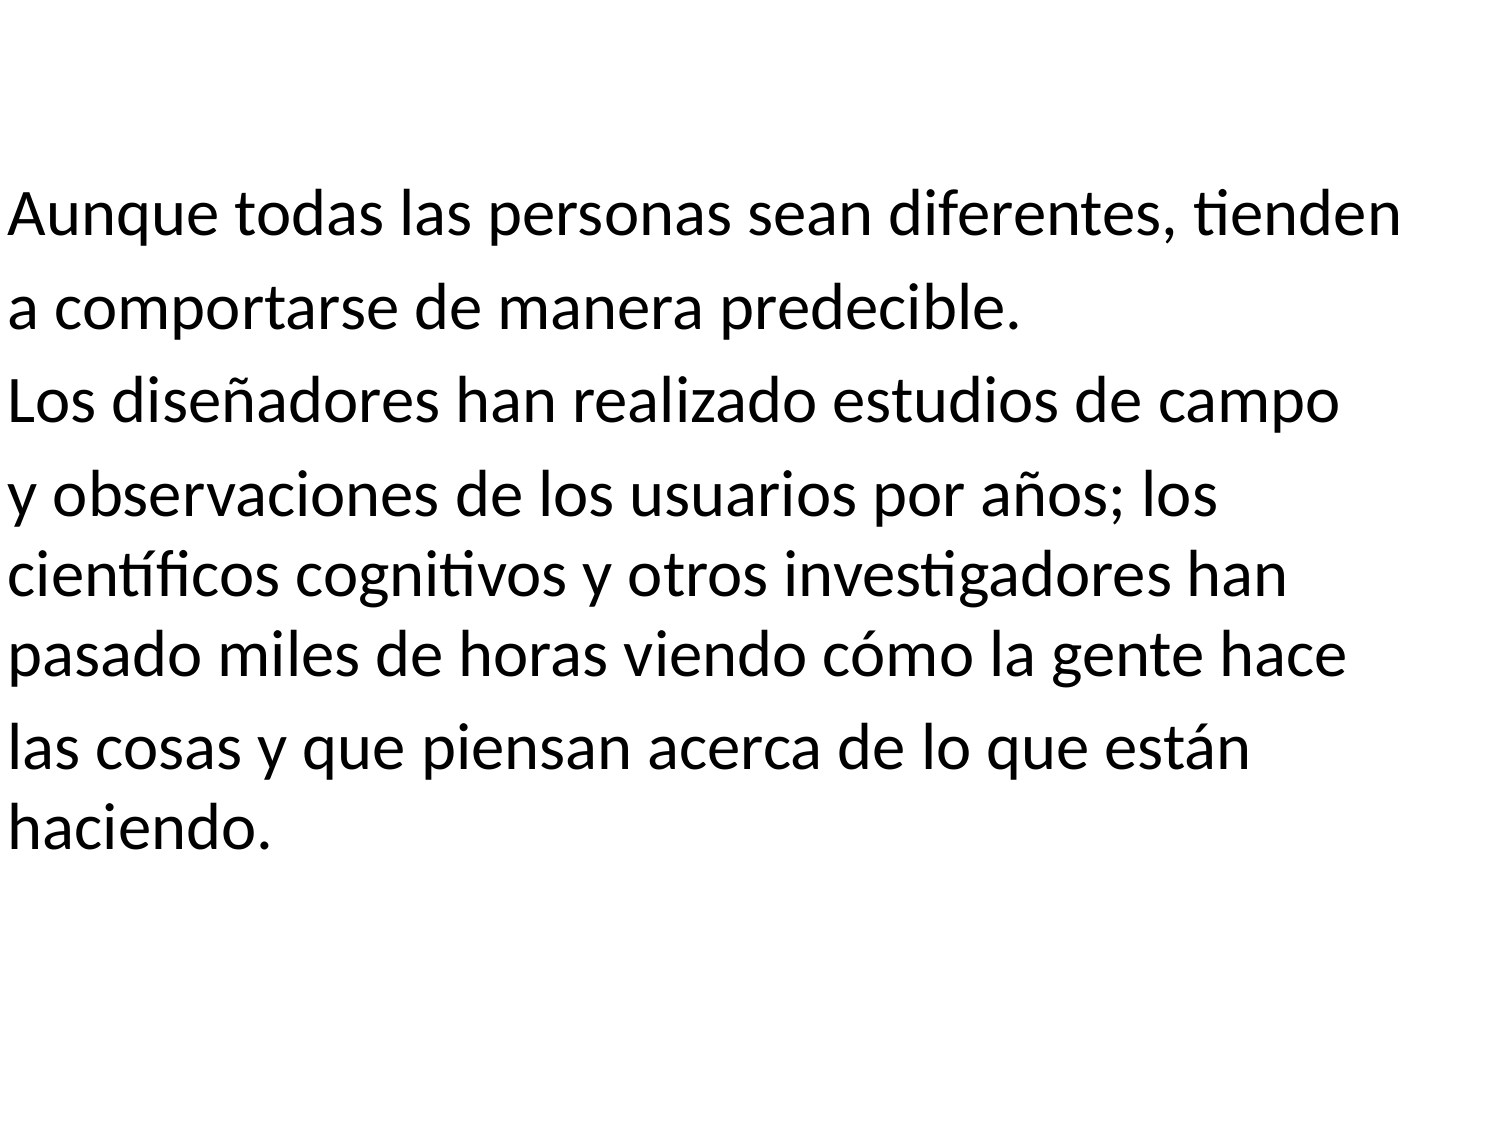

Aunque todas las personas sean diferentes, tienden
a comportarse de manera predecible.
Los diseñadores han realizado estudios de campo
y observaciones de los usuarios por años; los científicos cognitivos y otros investigadores han pasado miles de horas viendo cómo la gente hace
las cosas y que piensan acerca de lo que están haciendo.